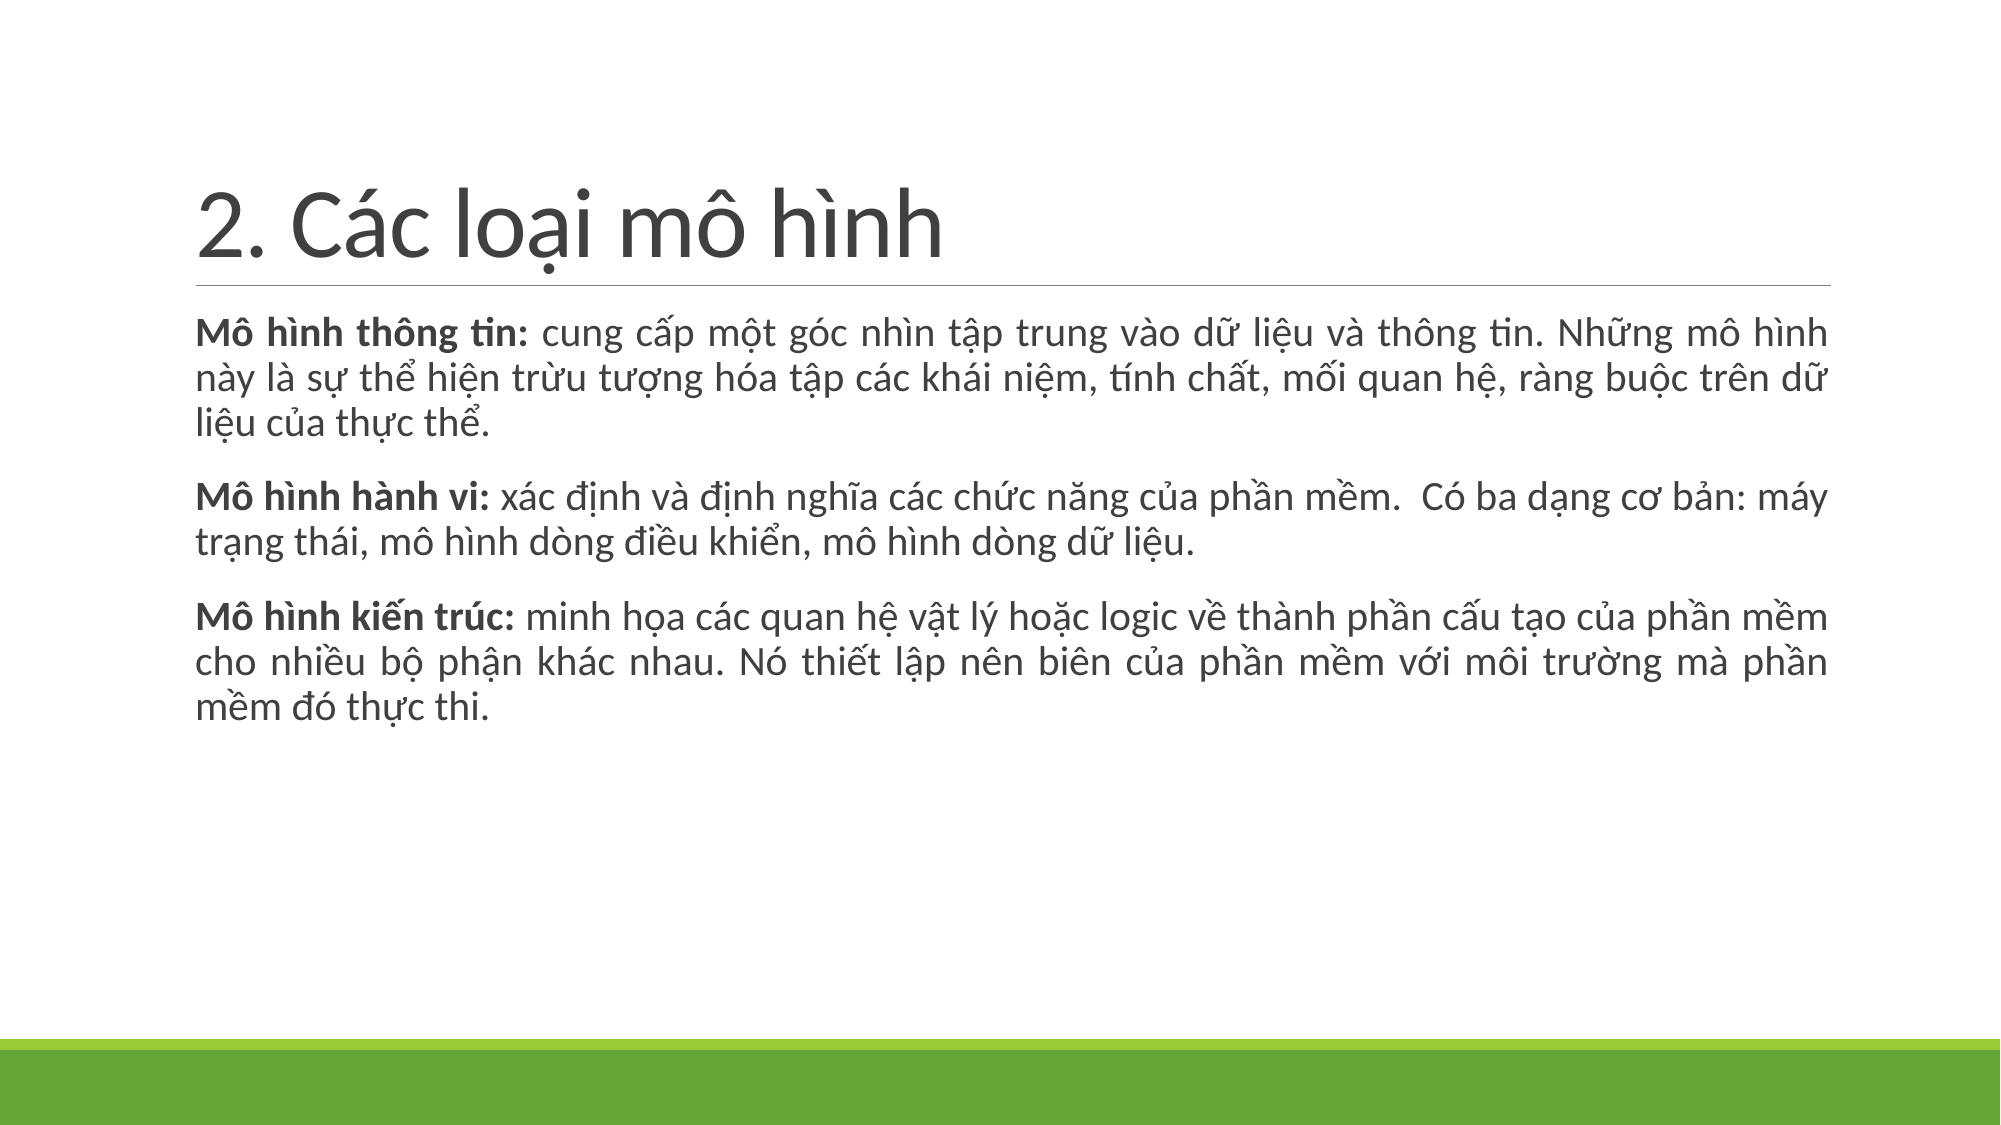

# 2. Các loại mô hình
Mô hình thông tin: cung cấp một góc nhìn tập trung vào dữ liệu và thông tin. Những mô hình này là sự thể hiện trừu tượng hóa tập các khái niệm, tính chất, mối quan hệ, ràng buộc trên dữ liệu của thực thể.
Mô hình hành vi: xác định và định nghĩa các chức năng của phần mềm.  Có ba dạng cơ bản: máy trạng thái, mô hình dòng điều khiển, mô hình dòng dữ liệu.
Mô hình kiến trúc: minh họa các quan hệ vật lý hoặc logic về thành phần cấu tạo của phần mềm cho nhiều bộ phận khác nhau. Nó thiết lập nên biên của phần mềm với môi trường mà phần mềm đó thực thi.